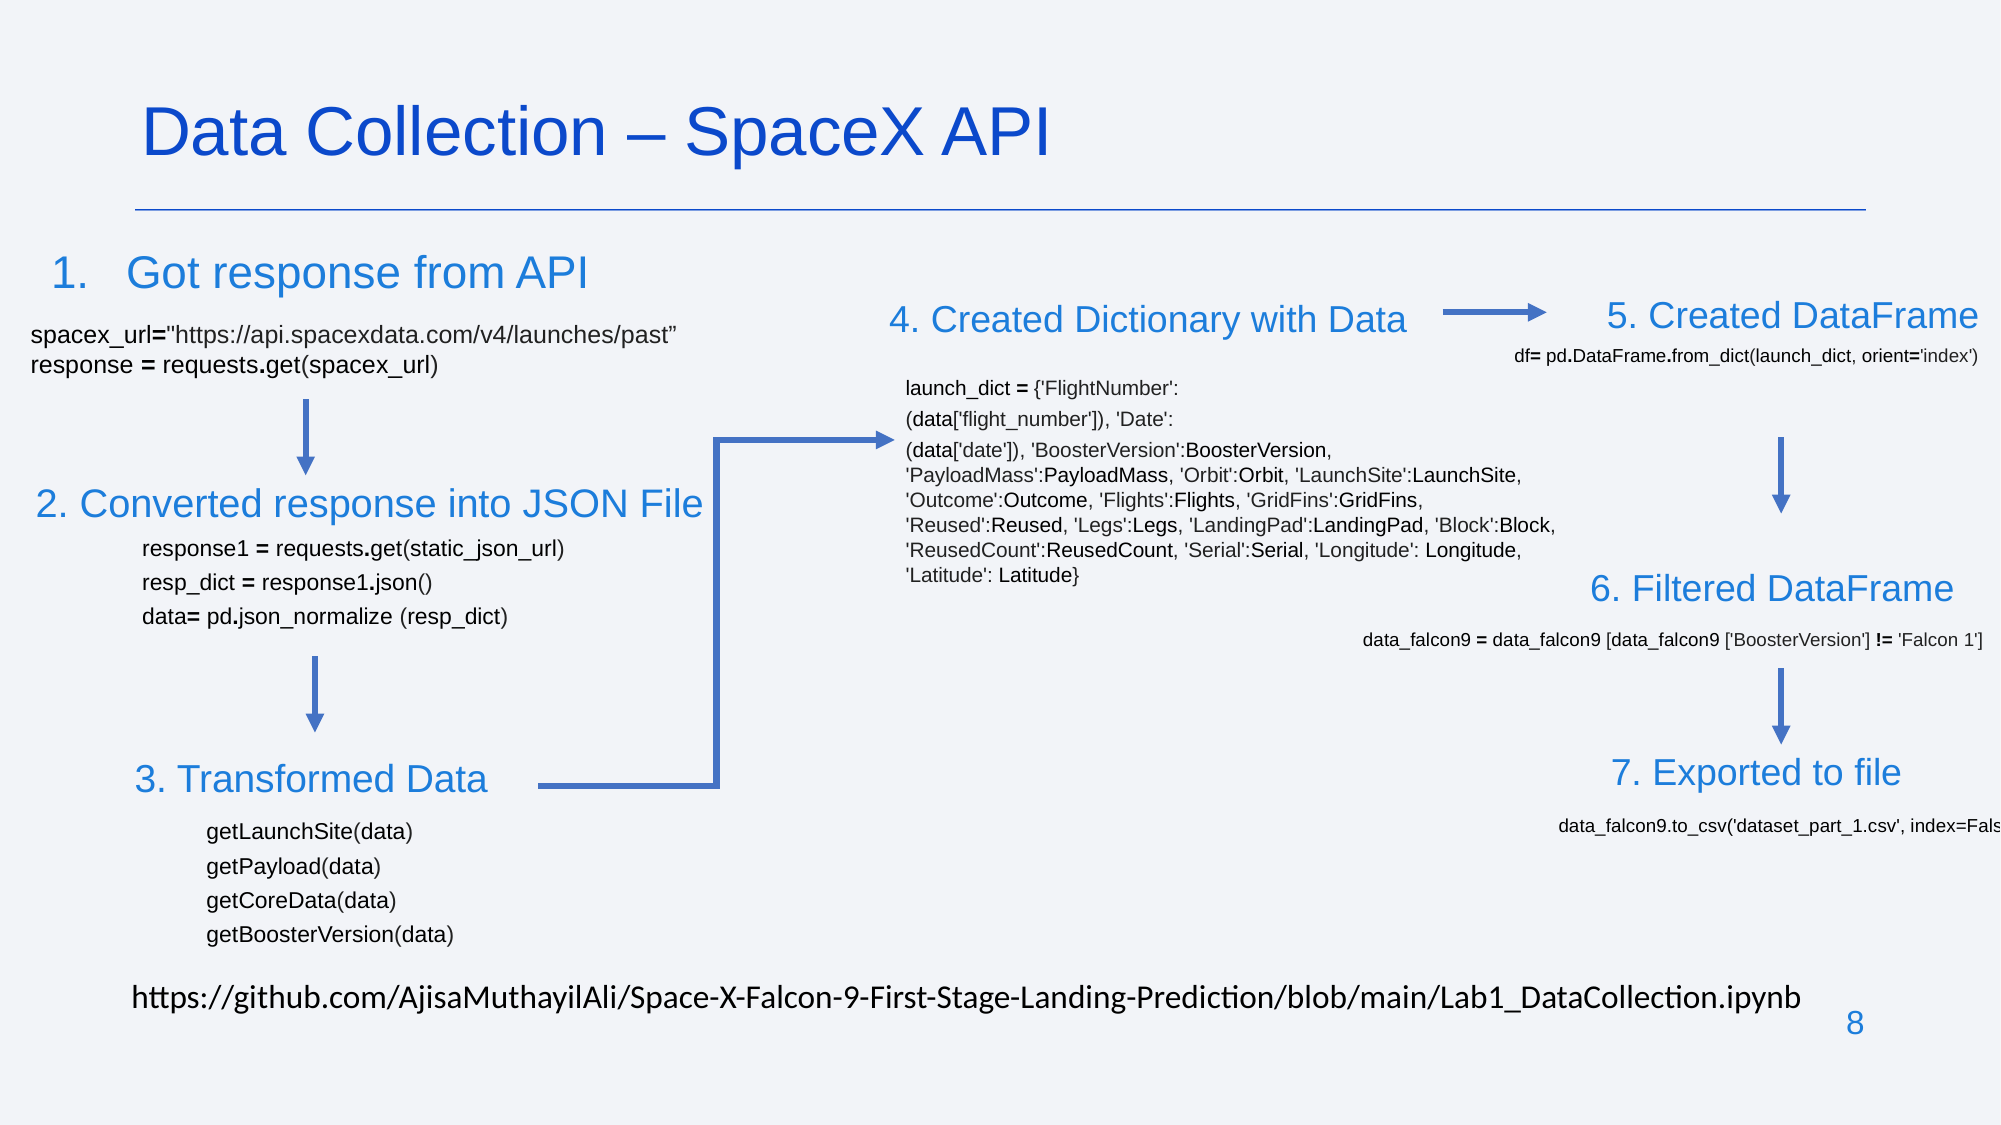

Data Collection – SpaceX API
Got response from API

5. Created DataFrame
4. Created Dictionary with Data
spacex_url="https://api.spacexdata.com/v4/launches/past”
response = requests.get(spacex_url)

df= pd.DataFrame.from_dict(launch_dict, orient='index')
launch_dict = {'FlightNumber':
(data['flight_number']), 'Date':
(data['date']), 'BoosterVersion':BoosterVersion, 'PayloadMass':PayloadMass, 'Orbit':Orbit, 'LaunchSite':LaunchSite, 'Outcome':Outcome, 'Flights':Flights, 'GridFins':GridFins, 'Reused':Reused, 'Legs':Legs, 'LandingPad':LandingPad, 'Block':Block, 'ReusedCount':ReusedCount, 'Serial':Serial, 'Longitude': Longitude, 'Latitude': Latitude}
2. Converted response into JSON File

response1 = requests.get(static_json_url)
resp_dict = response1.json()
data= pd.json_normalize (resp_dict)
6. Filtered DataFrame
data_falcon9 = data_falcon9 [data_falcon9 ['BoosterVersion'] != 'Falcon 1']
7. Exported to file
3. Transformed Data
getLaunchSite(data)
getPayload(data)
getCoreData(data)
getBoosterVersion(data)
data_falcon9.to_csv('dataset_part_1.csv', index=False)
https://github.com/AjisaMuthayilAli/Space-X-Falcon-9-First-Stage-Landing-Prediction/blob/main/Lab1_DataCollection.ipynb

8